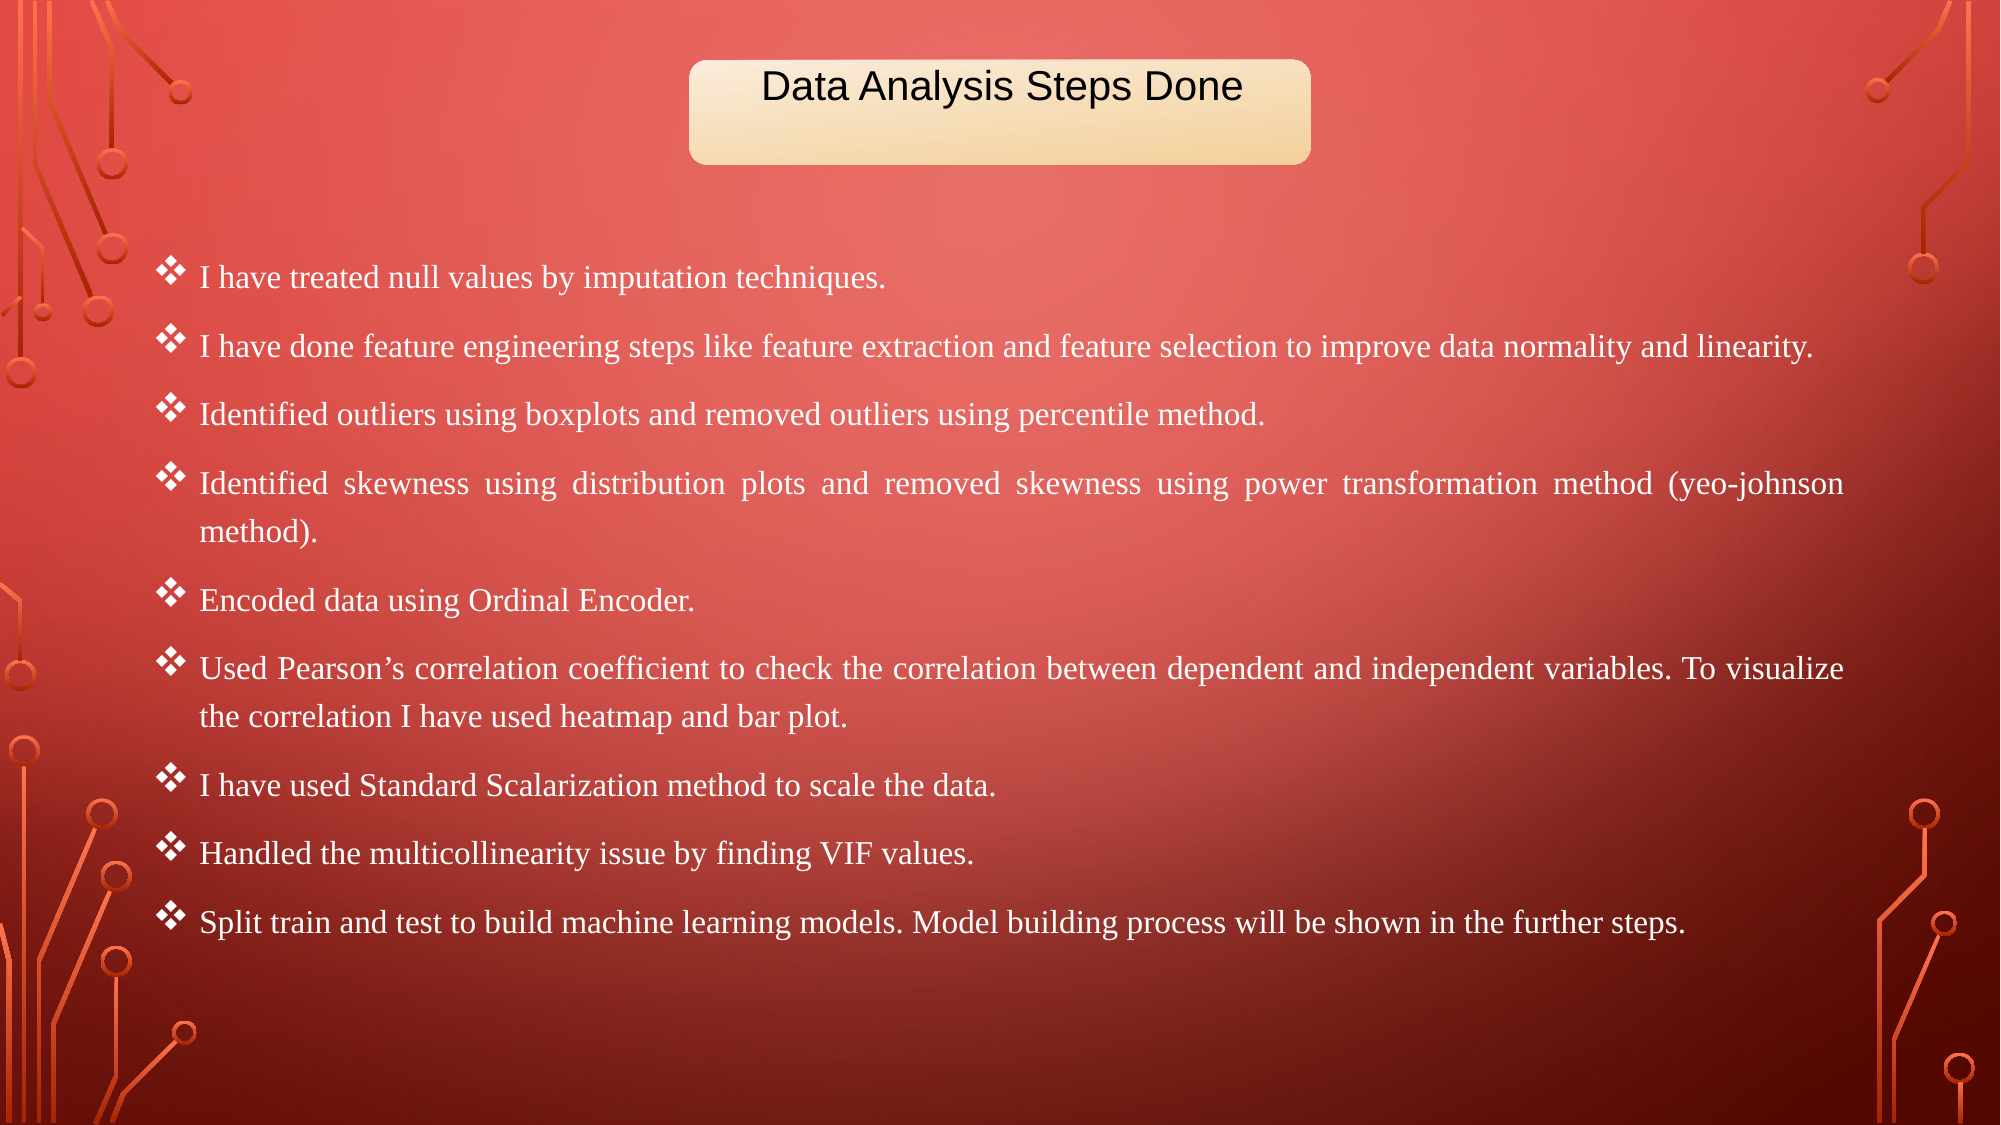

Data Analysis Steps Done
I have treated null values by imputation techniques.
I have done feature engineering steps like feature extraction and feature selection to improve data normality and linearity.
Identified outliers using boxplots and removed outliers using percentile method.
Identified skewness using distribution plots and removed skewness using power transformation method (yeo-johnson method).
Encoded data using Ordinal Encoder.
Used Pearson’s correlation coefficient to check the correlation between dependent and independent variables. To visualize the correlation I have used heatmap and bar plot.
I have used Standard Scalarization method to scale the data.
Handled the multicollinearity issue by finding VIF values.
Split train and test to build machine learning models. Model building process will be shown in the further steps.